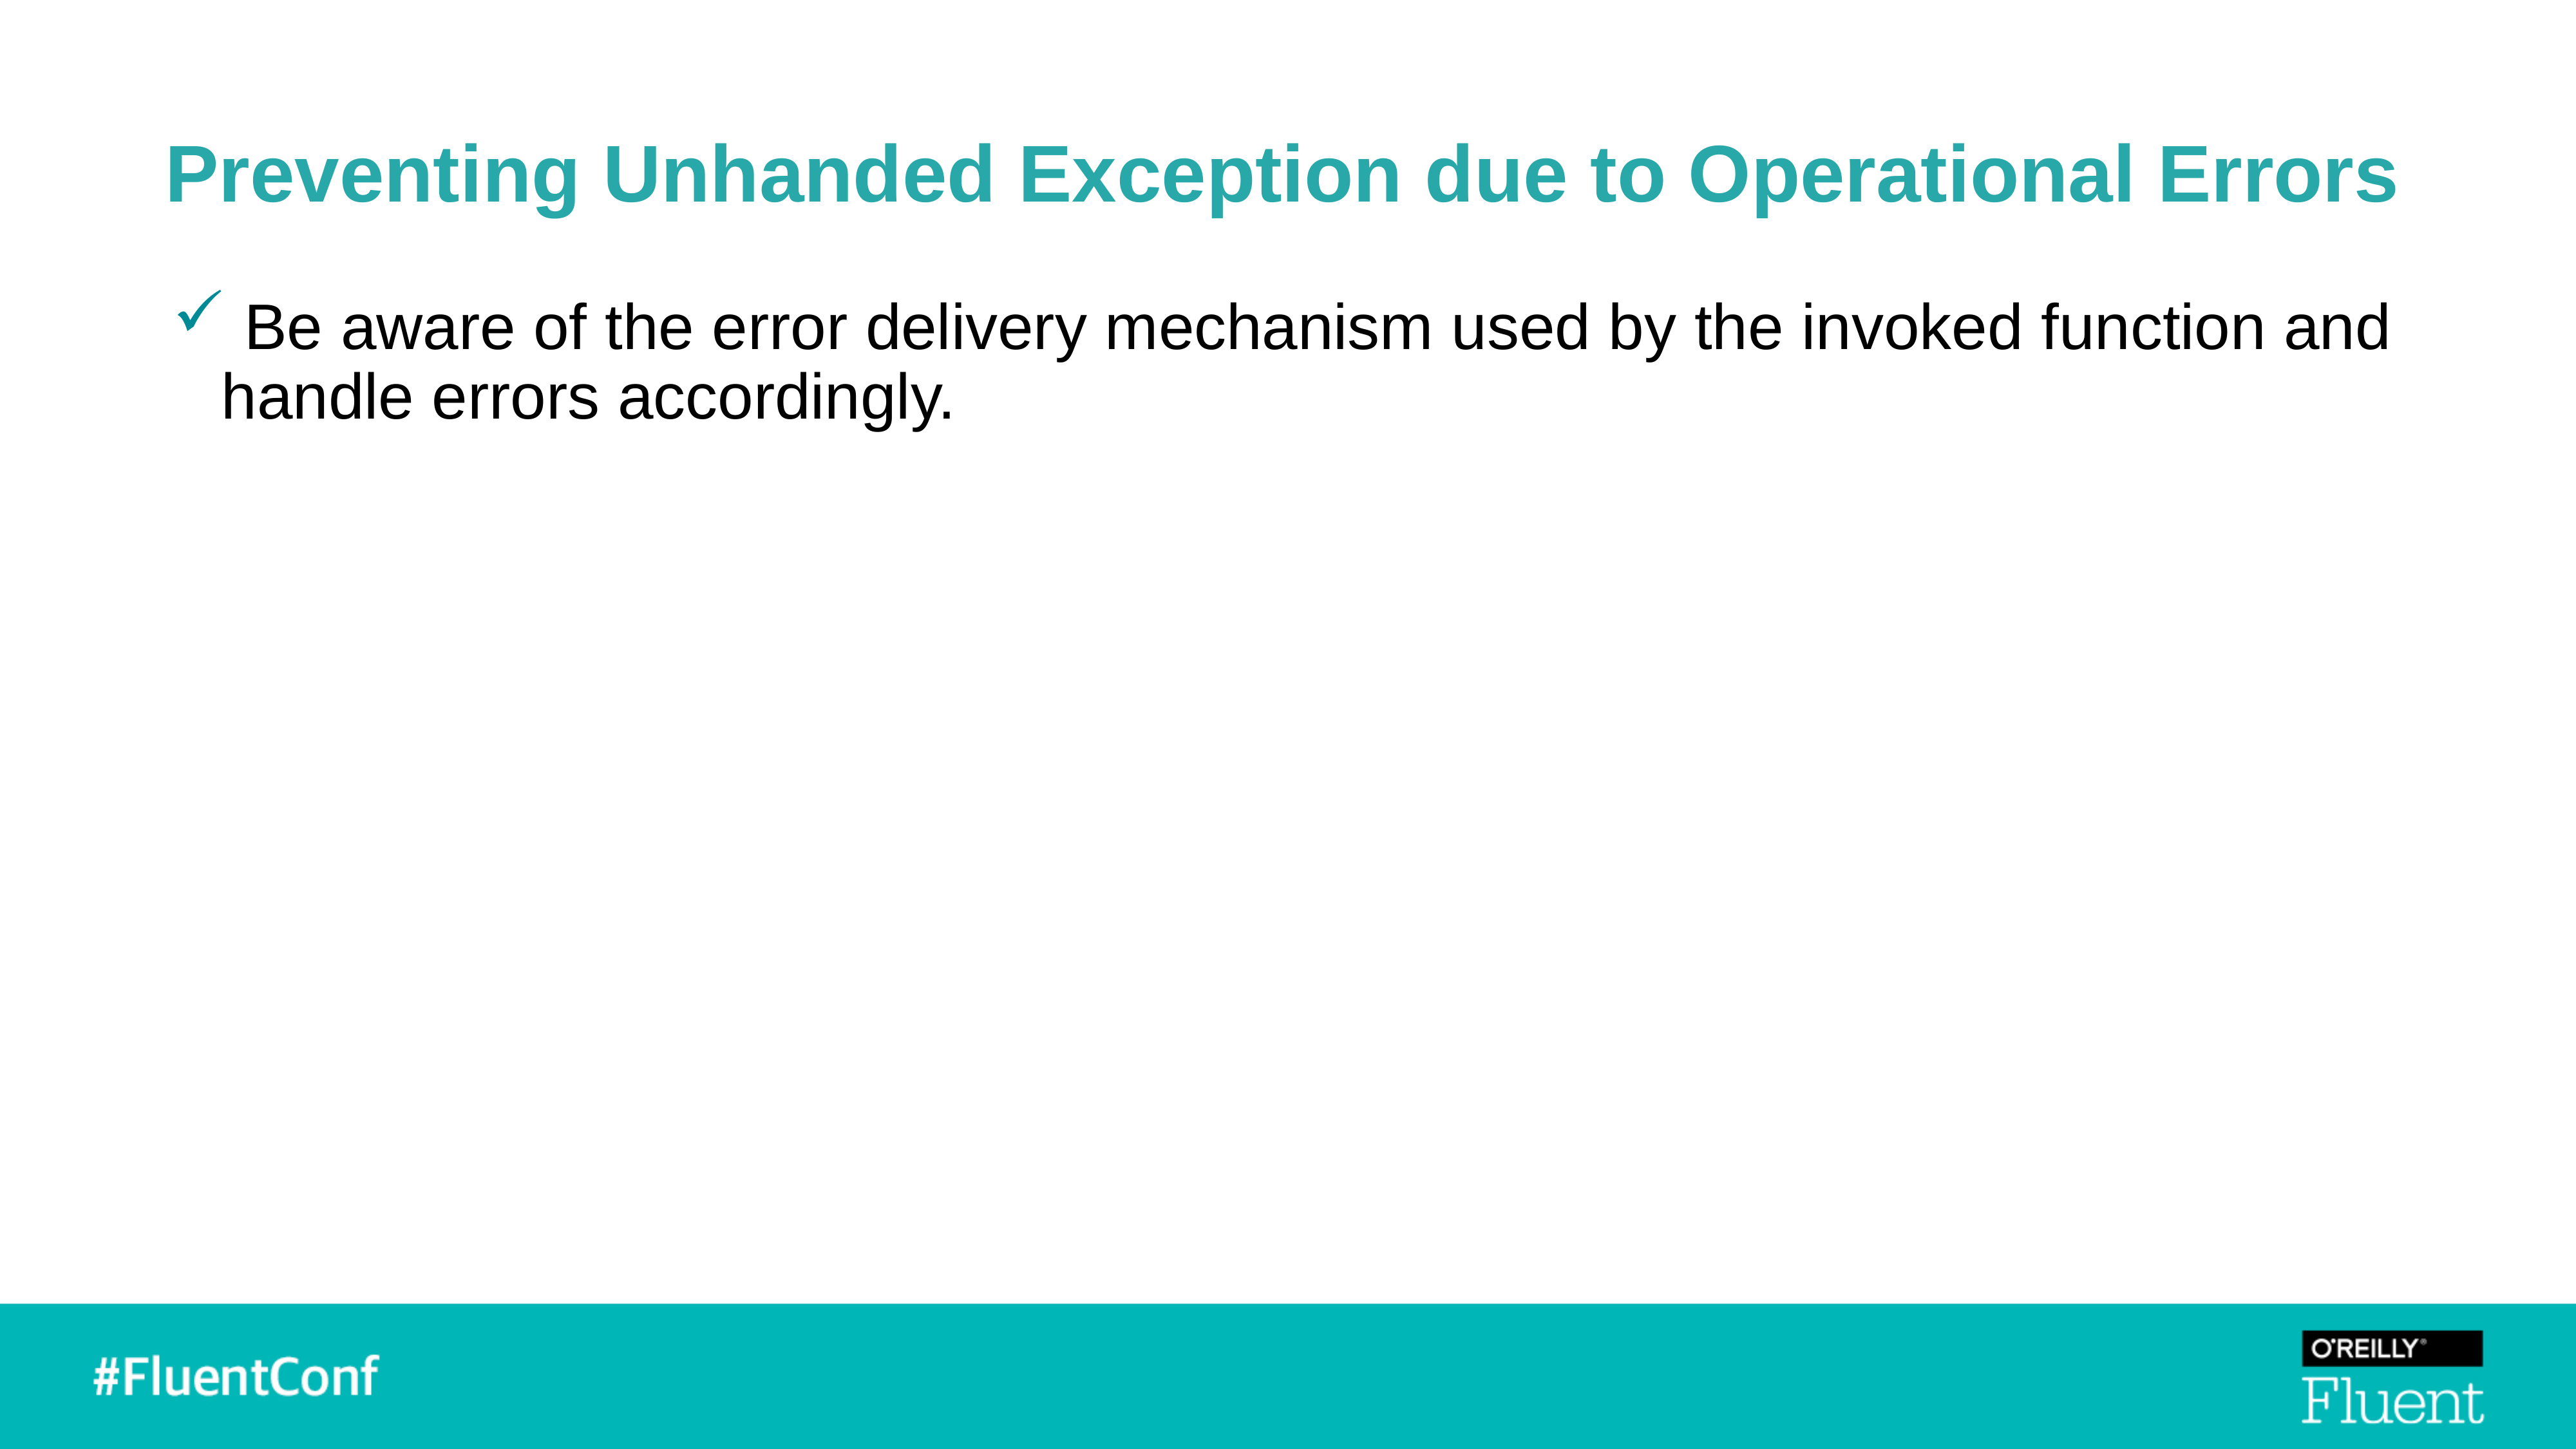

# Preventing Unhanded Exception due to Operational Errors
 Be aware of the error delivery mechanism used by the invoked function and handle errors accordingly.